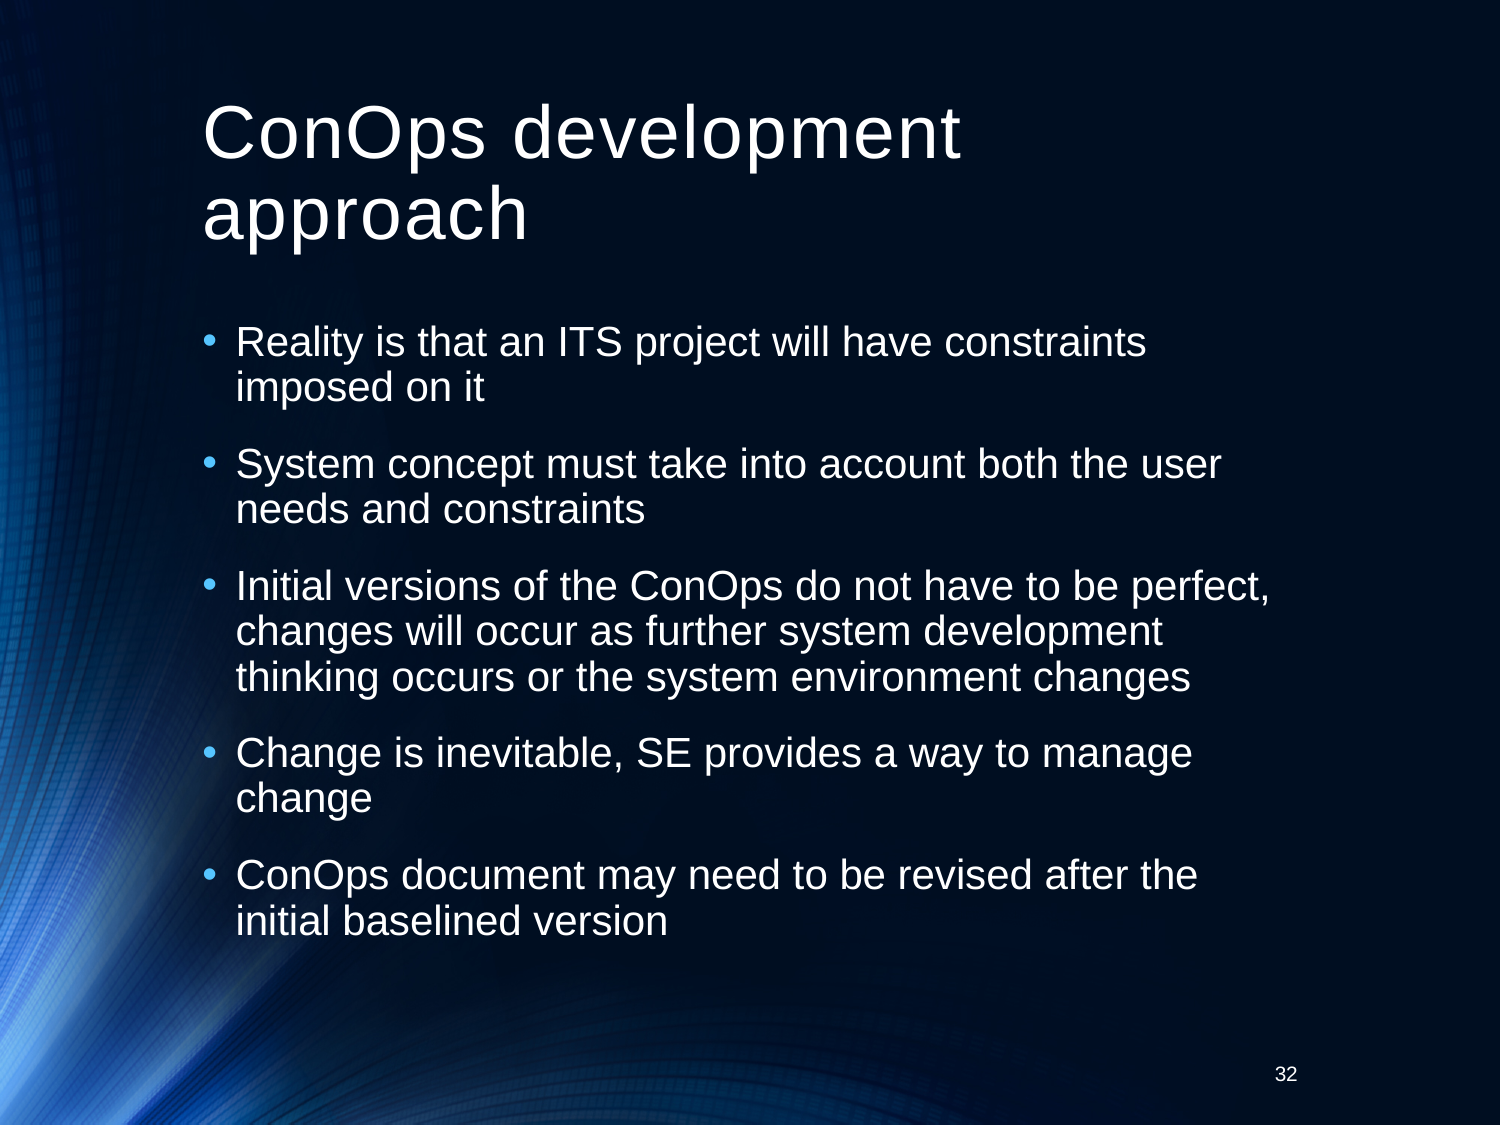

# ConOps development approach
Reality is that an ITS project will have constraints imposed on it
System concept must take into account both the user needs and constraints
Initial versions of the ConOps do not have to be perfect, changes will occur as further system development thinking occurs or the system environment changes
Change is inevitable, SE provides a way to manage change
ConOps document may need to be revised after the initial baselined version

32